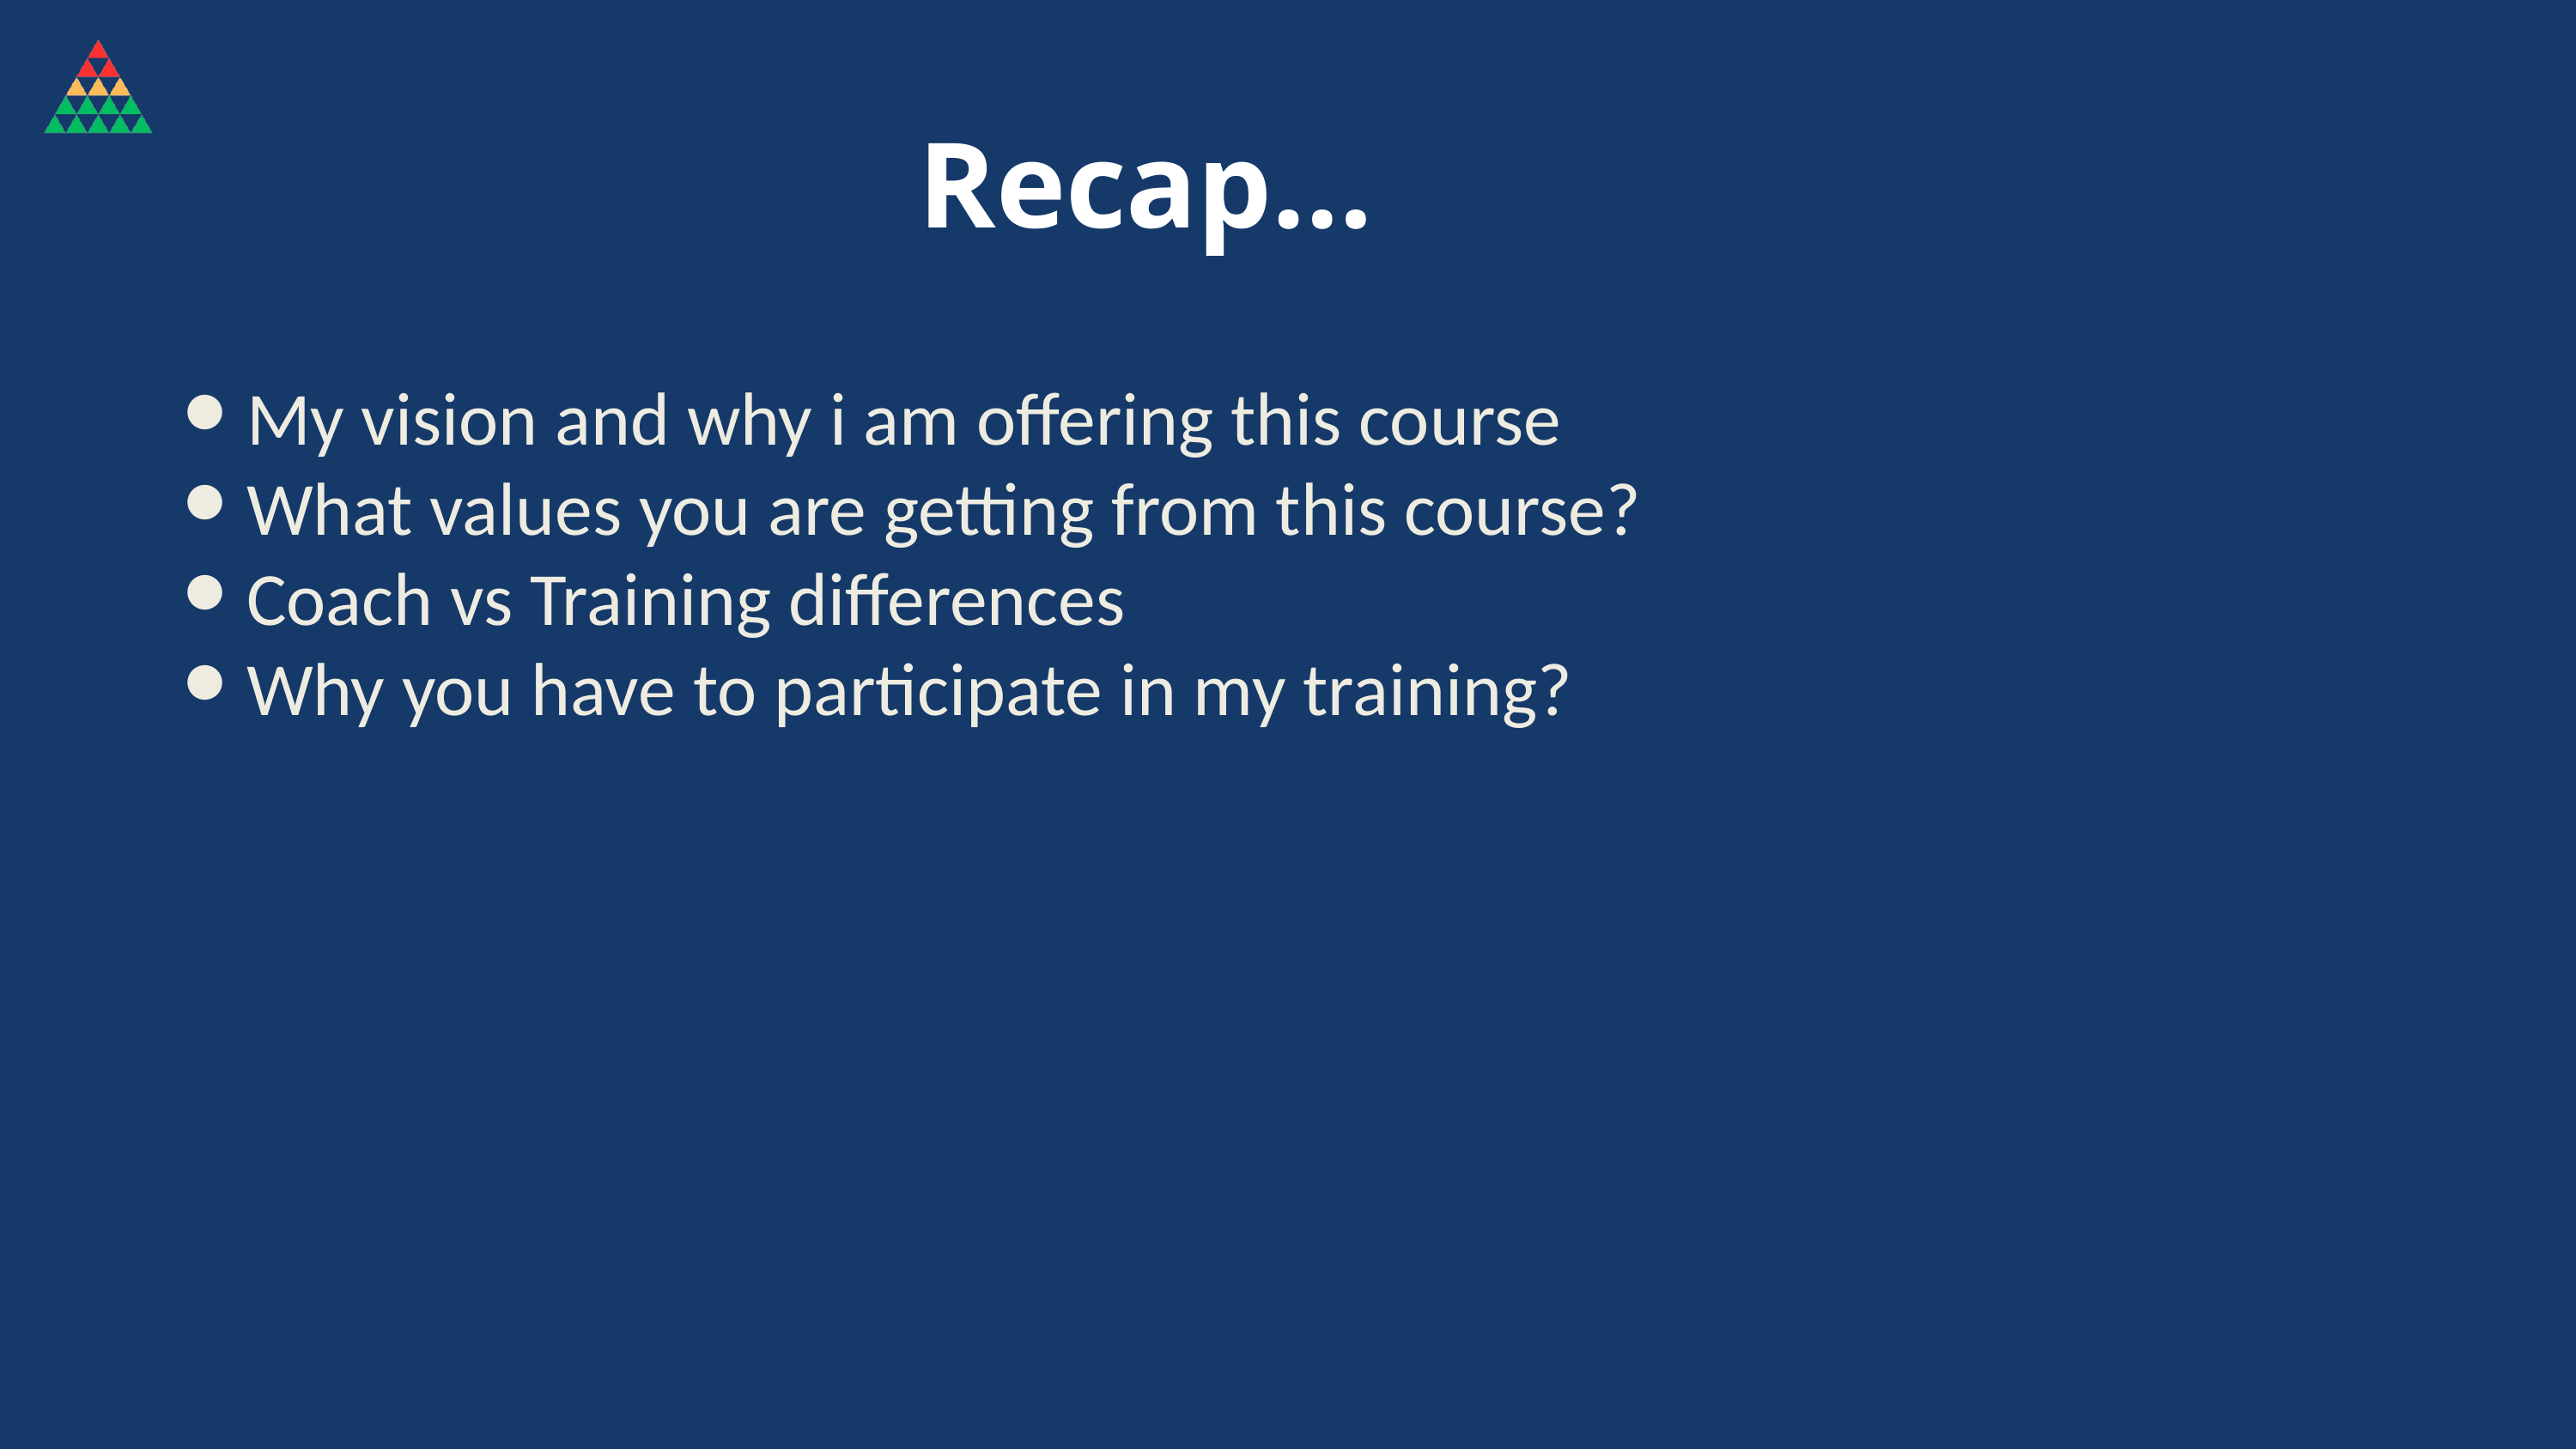

Recap…

My vision and why i am offering this course
What values you are getting from this course?
Coach vs Training differences
Why you have to participate in my training?